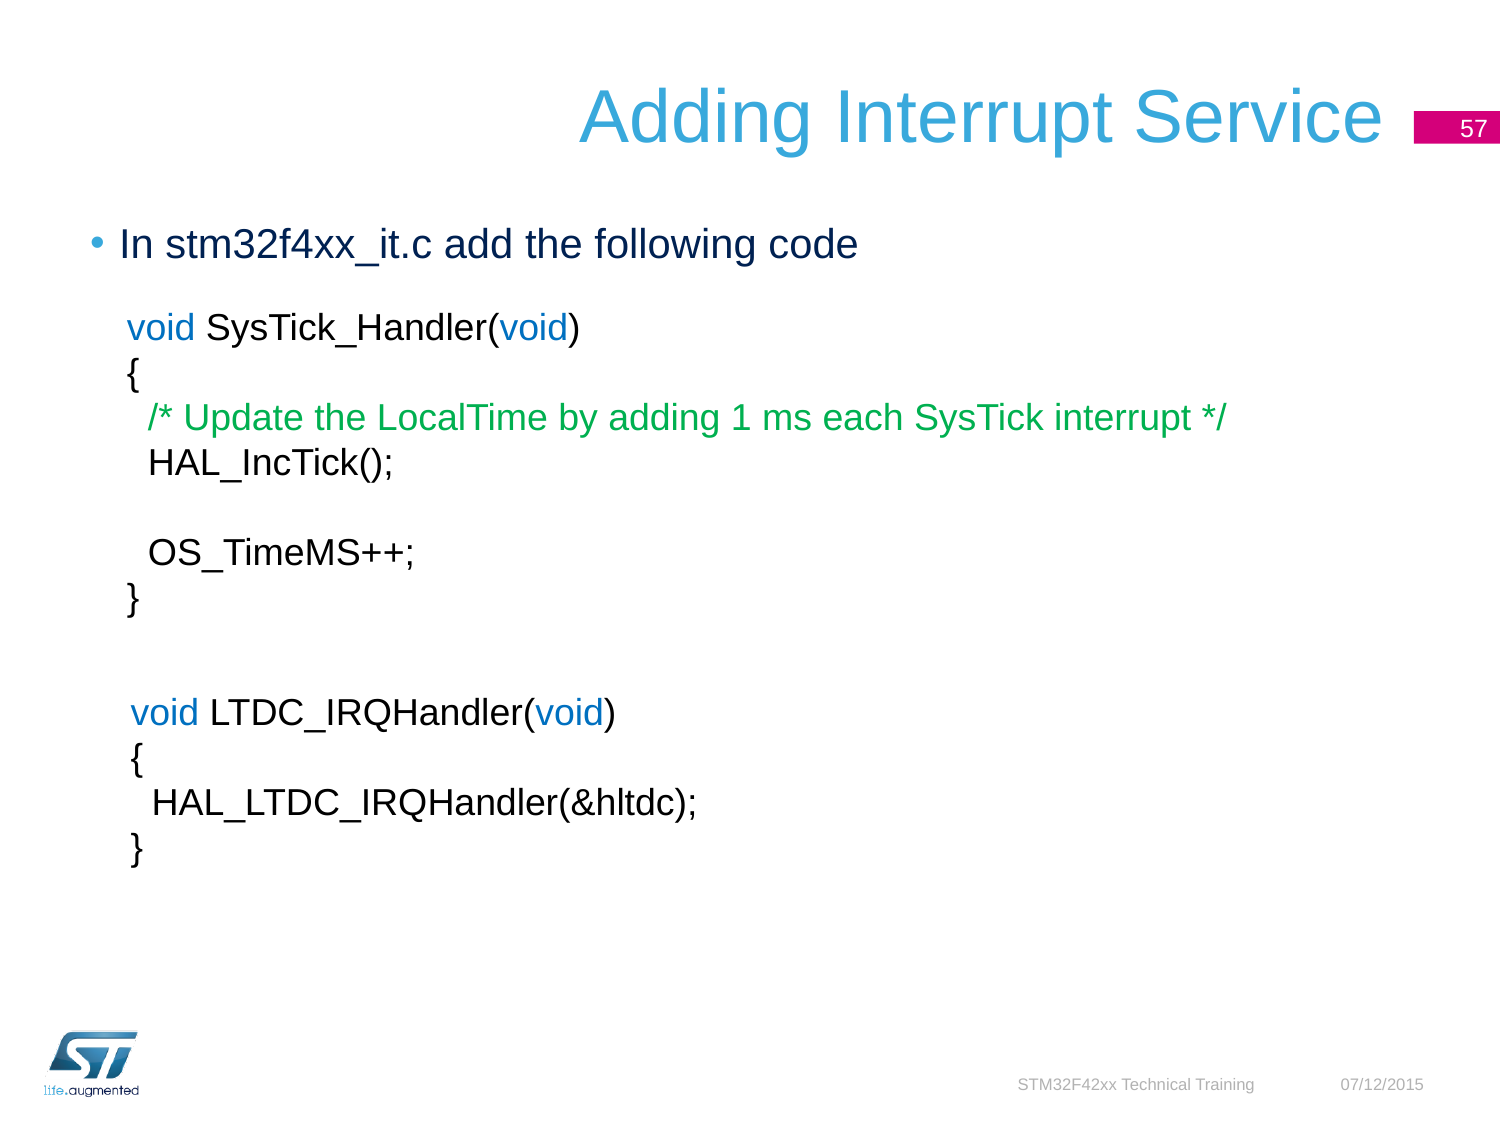

# Adding Interrupt Service
57
In stm32f4xx_it.c add the following code
void SysTick_Handler(void)
{
  /* Update the LocalTime by adding 1 ms each SysTick interrupt */
  HAL_IncTick();

  OS_TimeMS++;
}
void LTDC_IRQHandler(void)
{
  HAL_LTDC_IRQHandler(&hltdc);
}
STM32F42xx Technical Training
07/12/2015